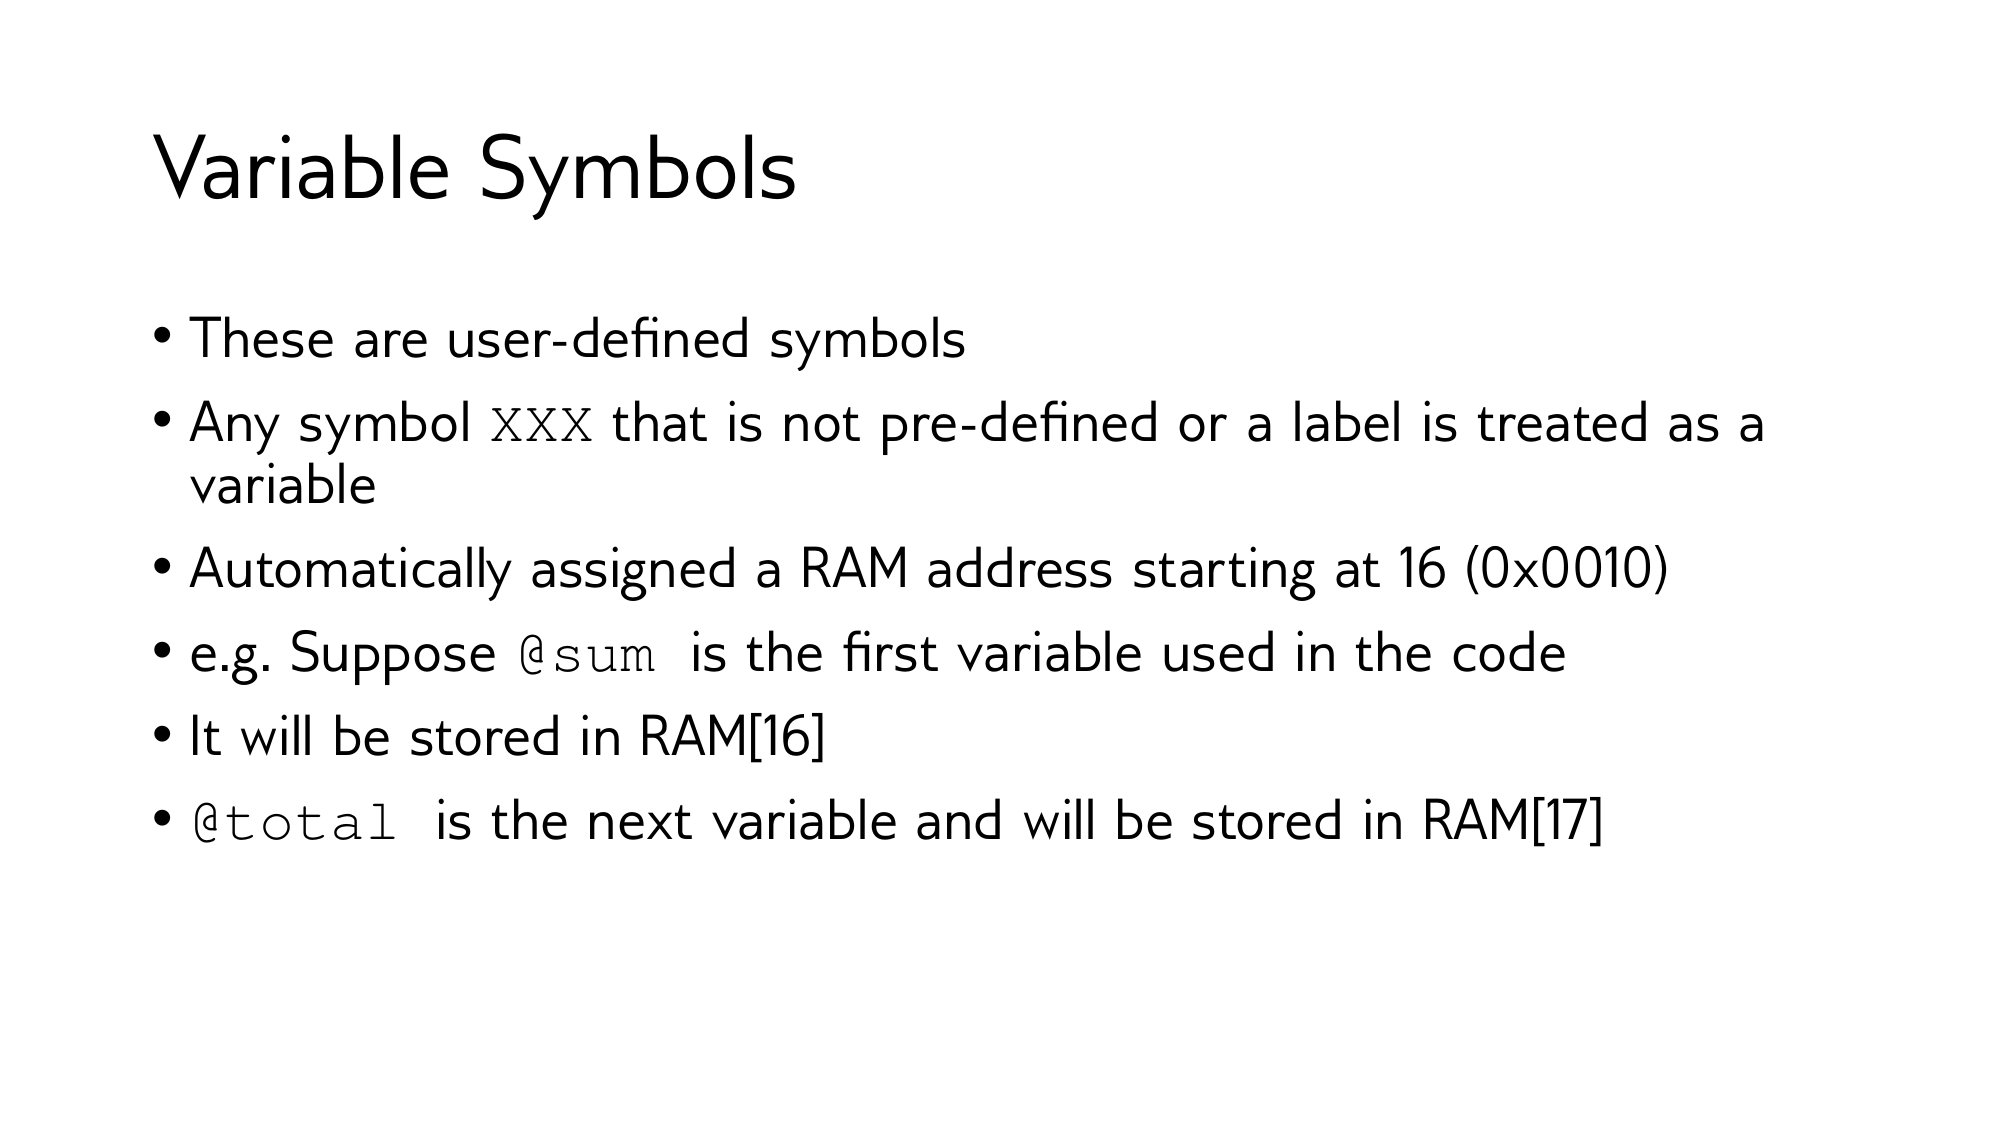

# Variable Symbols
These are user-defined symbols
Any symbol XXX that is not pre-defined or a label is treated as a variable
Automatically assigned a RAM address starting at 16 (0x0010)
e.g. Suppose @sum is the first variable used in the code
It will be stored in RAM[16]
@total is the next variable and will be stored in RAM[17]